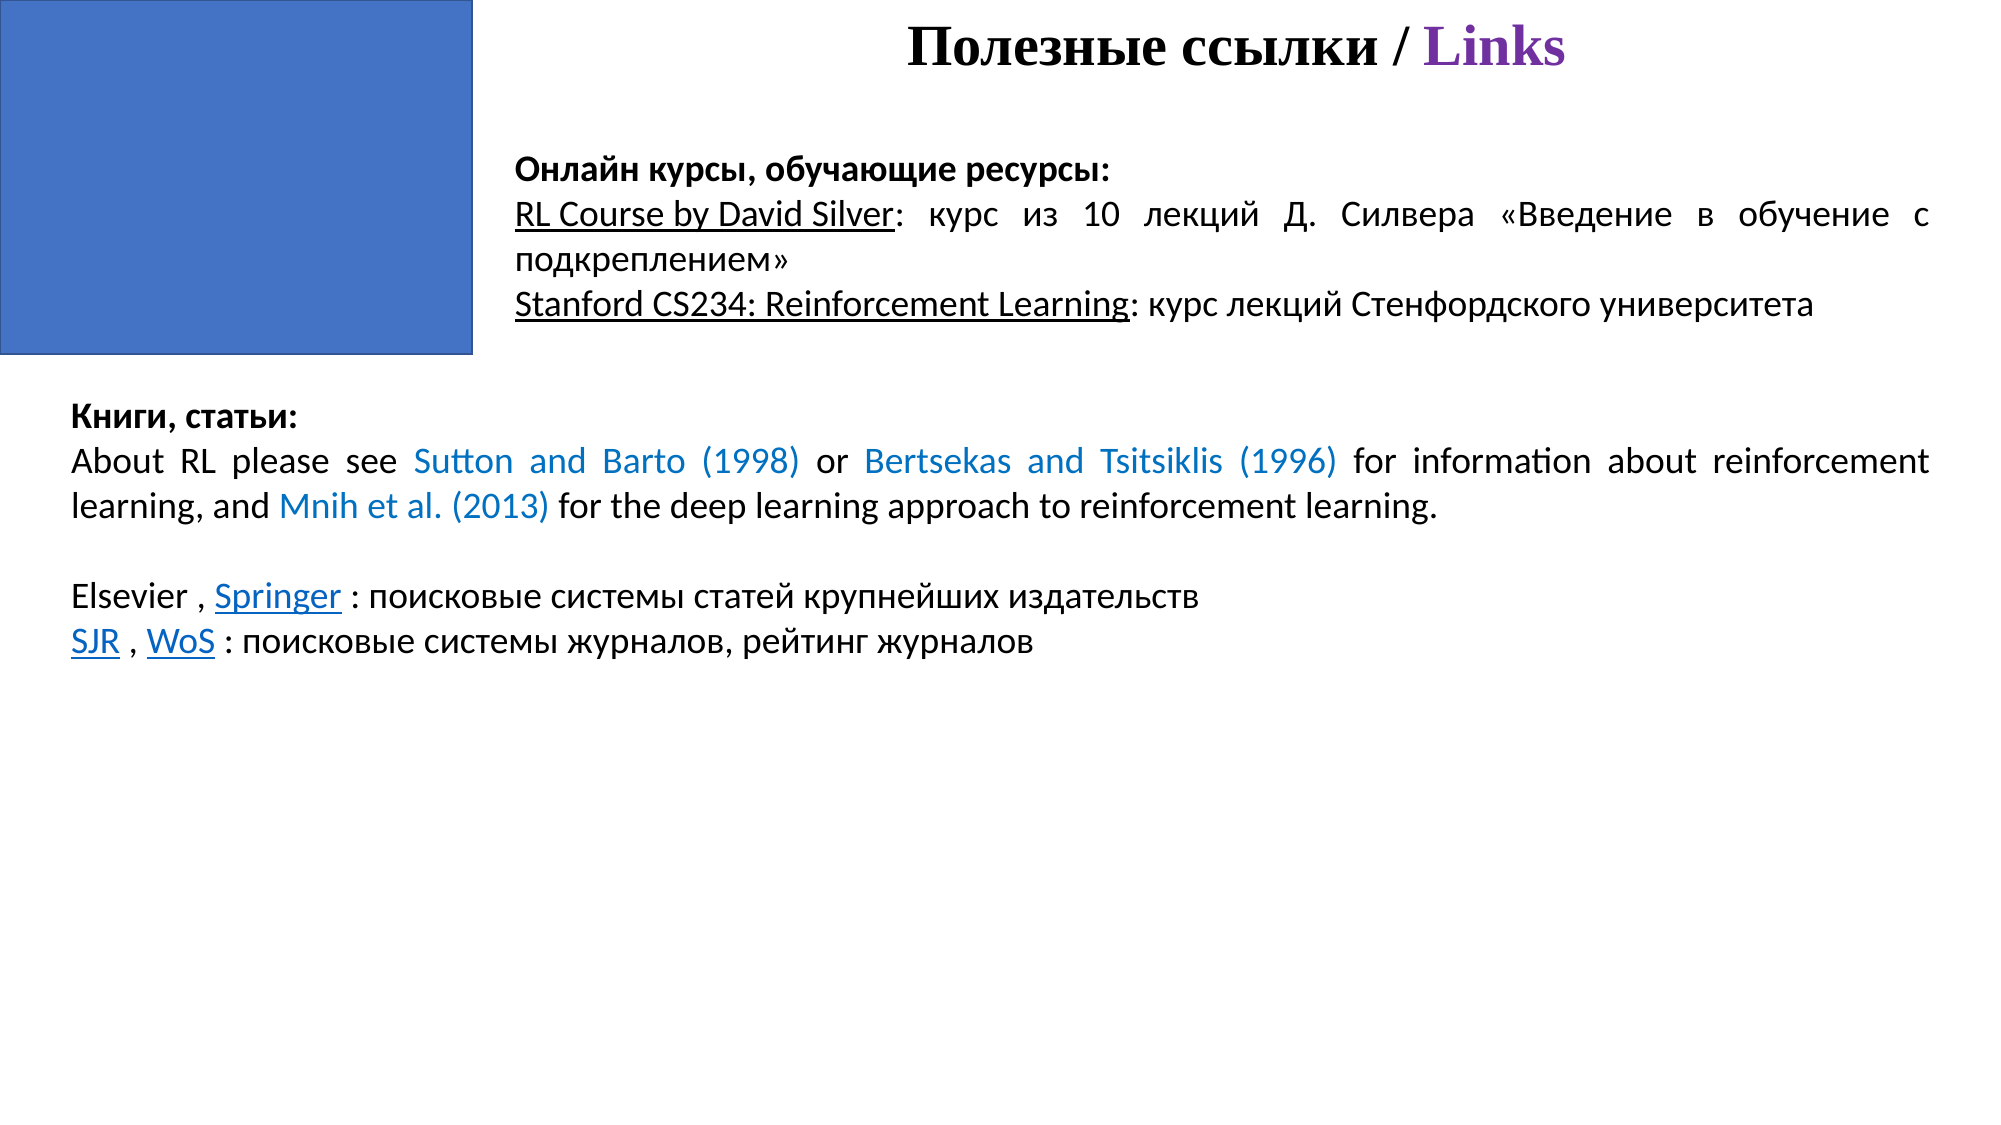

Полезные ссылки / Links
Онлайн курсы, обучающие ресурсы:
RL Course by David Silver: курс из 10 лекций Д. Силвера «Введение в обучение с подкреплением»
Stanford CS234: Reinforcement Learning: курс лекций Стенфордского университета
Книги, статьи:
About RL please see Sutton and Barto (1998) or Bertsekas and Tsitsiklis (1996) for information about reinforcement learning, and Mnih et al. (2013) for the deep learning approach to reinforcement learning.

Elsevier , Springer : поисковые системы статей крупнейших издательств
SJR , WoS : поисковые системы журналов, рейтинг журналов